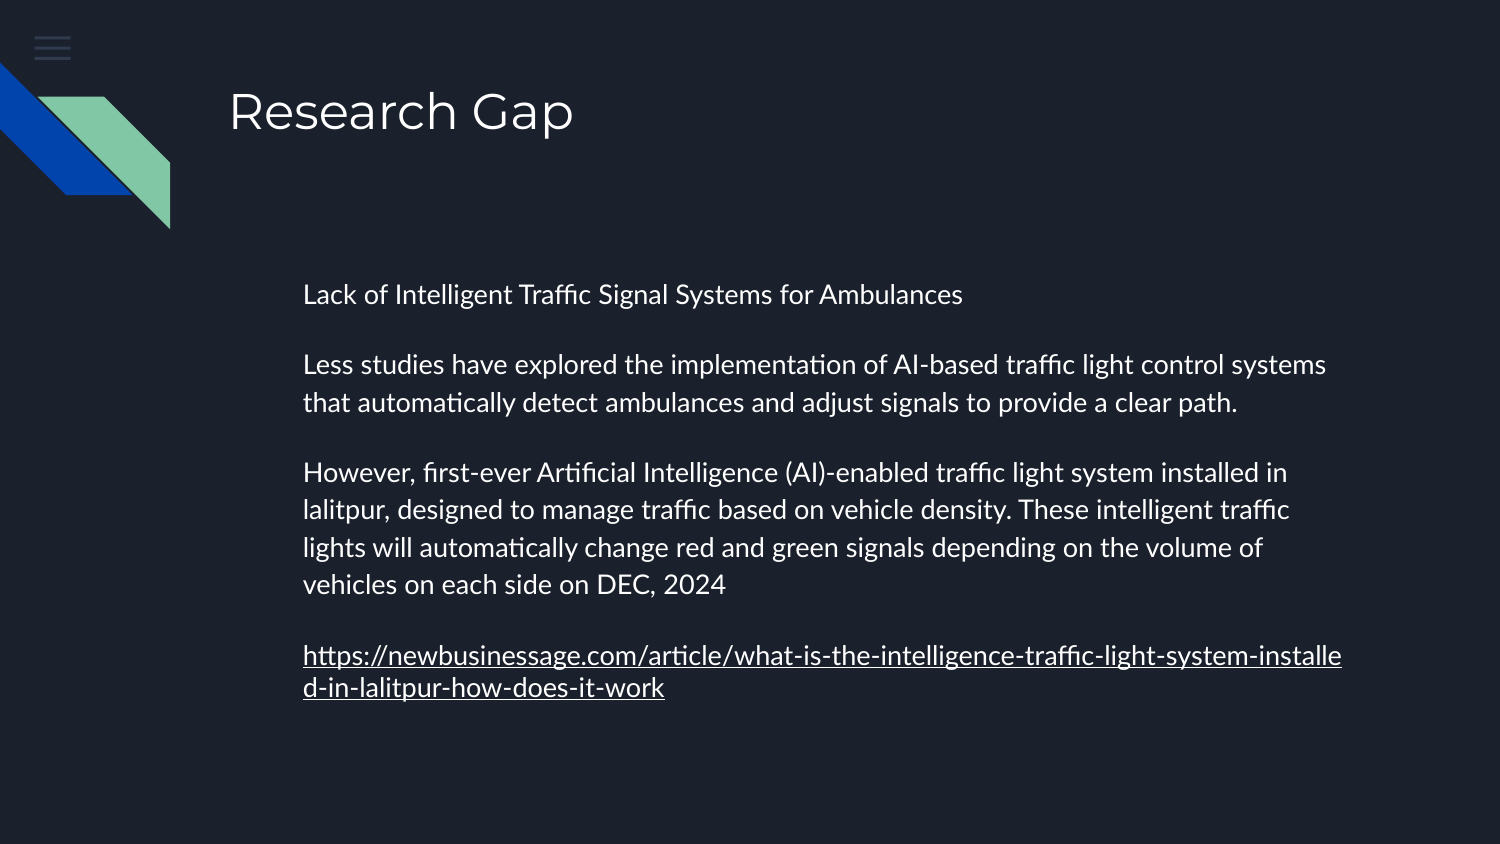

# Research Gap
Lack of Intelligent Traffic Signal Systems for Ambulances
Less studies have explored the implementation of AI-based traffic light control systems that automatically detect ambulances and adjust signals to provide a clear path.
However, first-ever Artificial Intelligence (AI)-enabled traffic light system installed in lalitpur, designed to manage traffic based on vehicle density. These intelligent traffic lights will automatically change red and green signals depending on the volume of vehicles on each side on DEC, 2024
https://newbusinessage.com/article/what-is-the-intelligence-traffic-light-system-installed-in-lalitpur-how-does-it-work